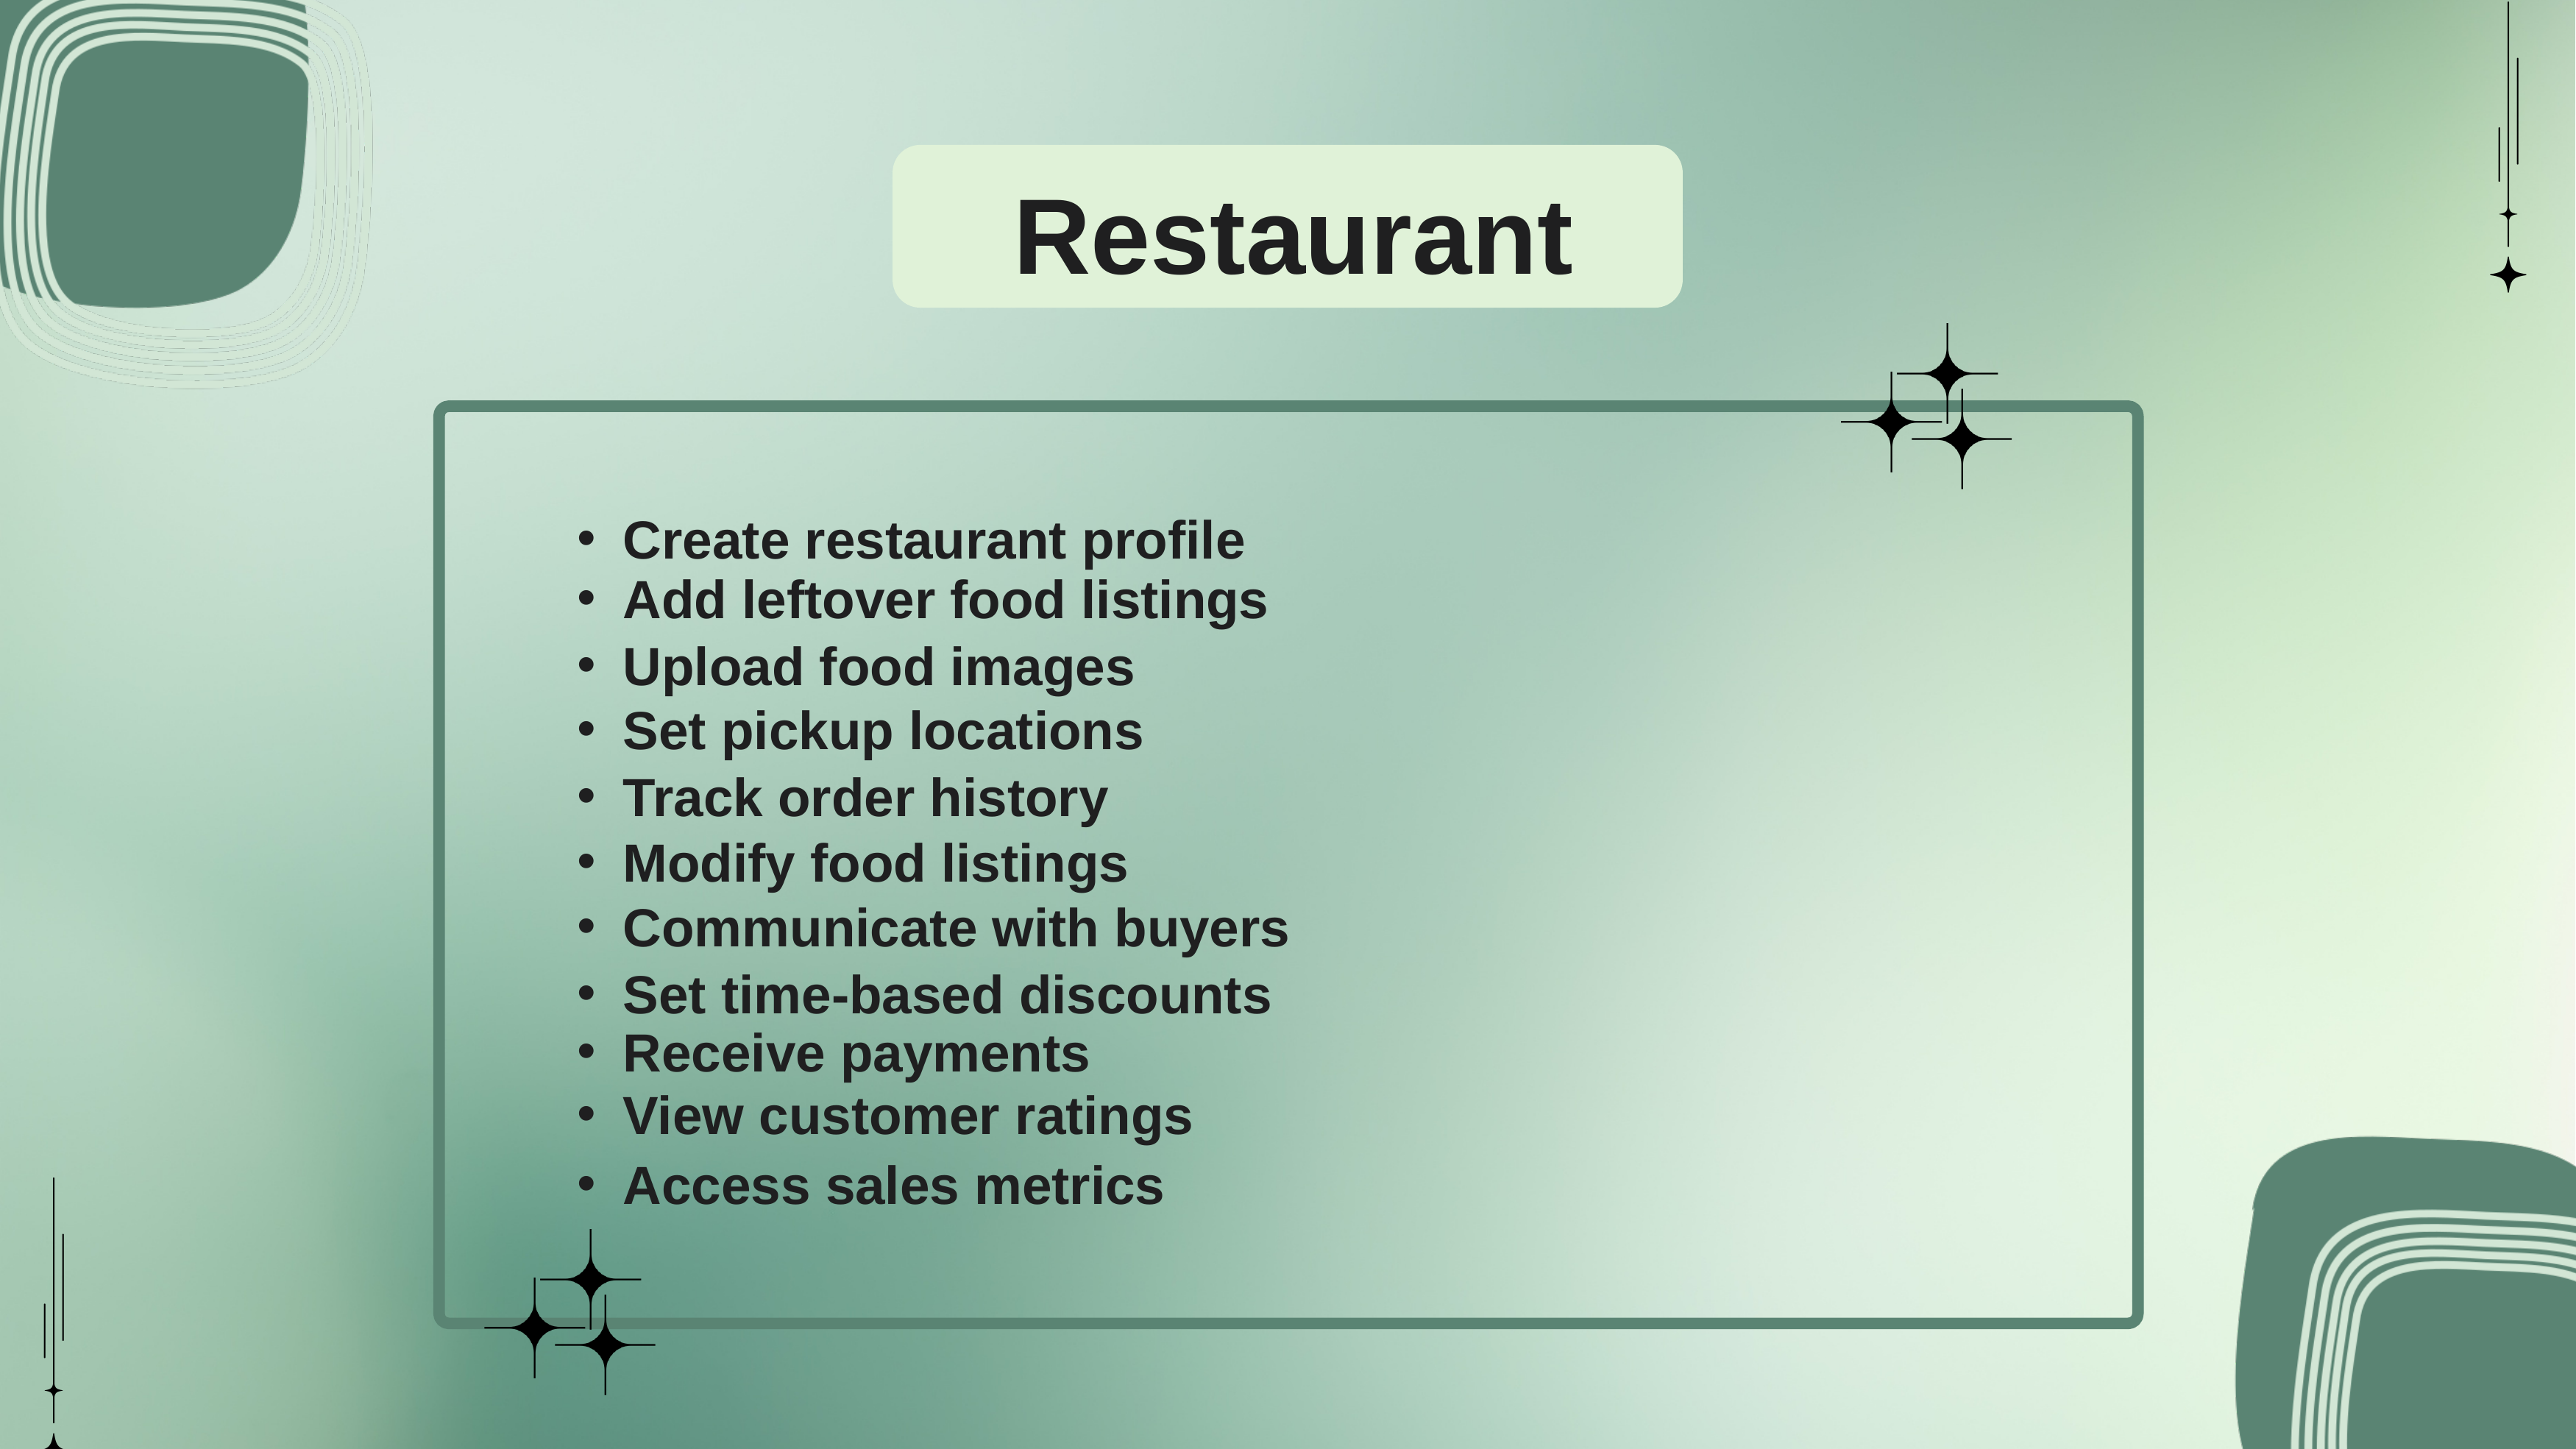

Restaurant

Create restaurant profile
Add leftover food listings
Upload food images
Set pickup locations
Track order history
Modify food listings
Communicate with buyers
Set time-based discounts
Receive payments

View customer ratings

Access sales metrics